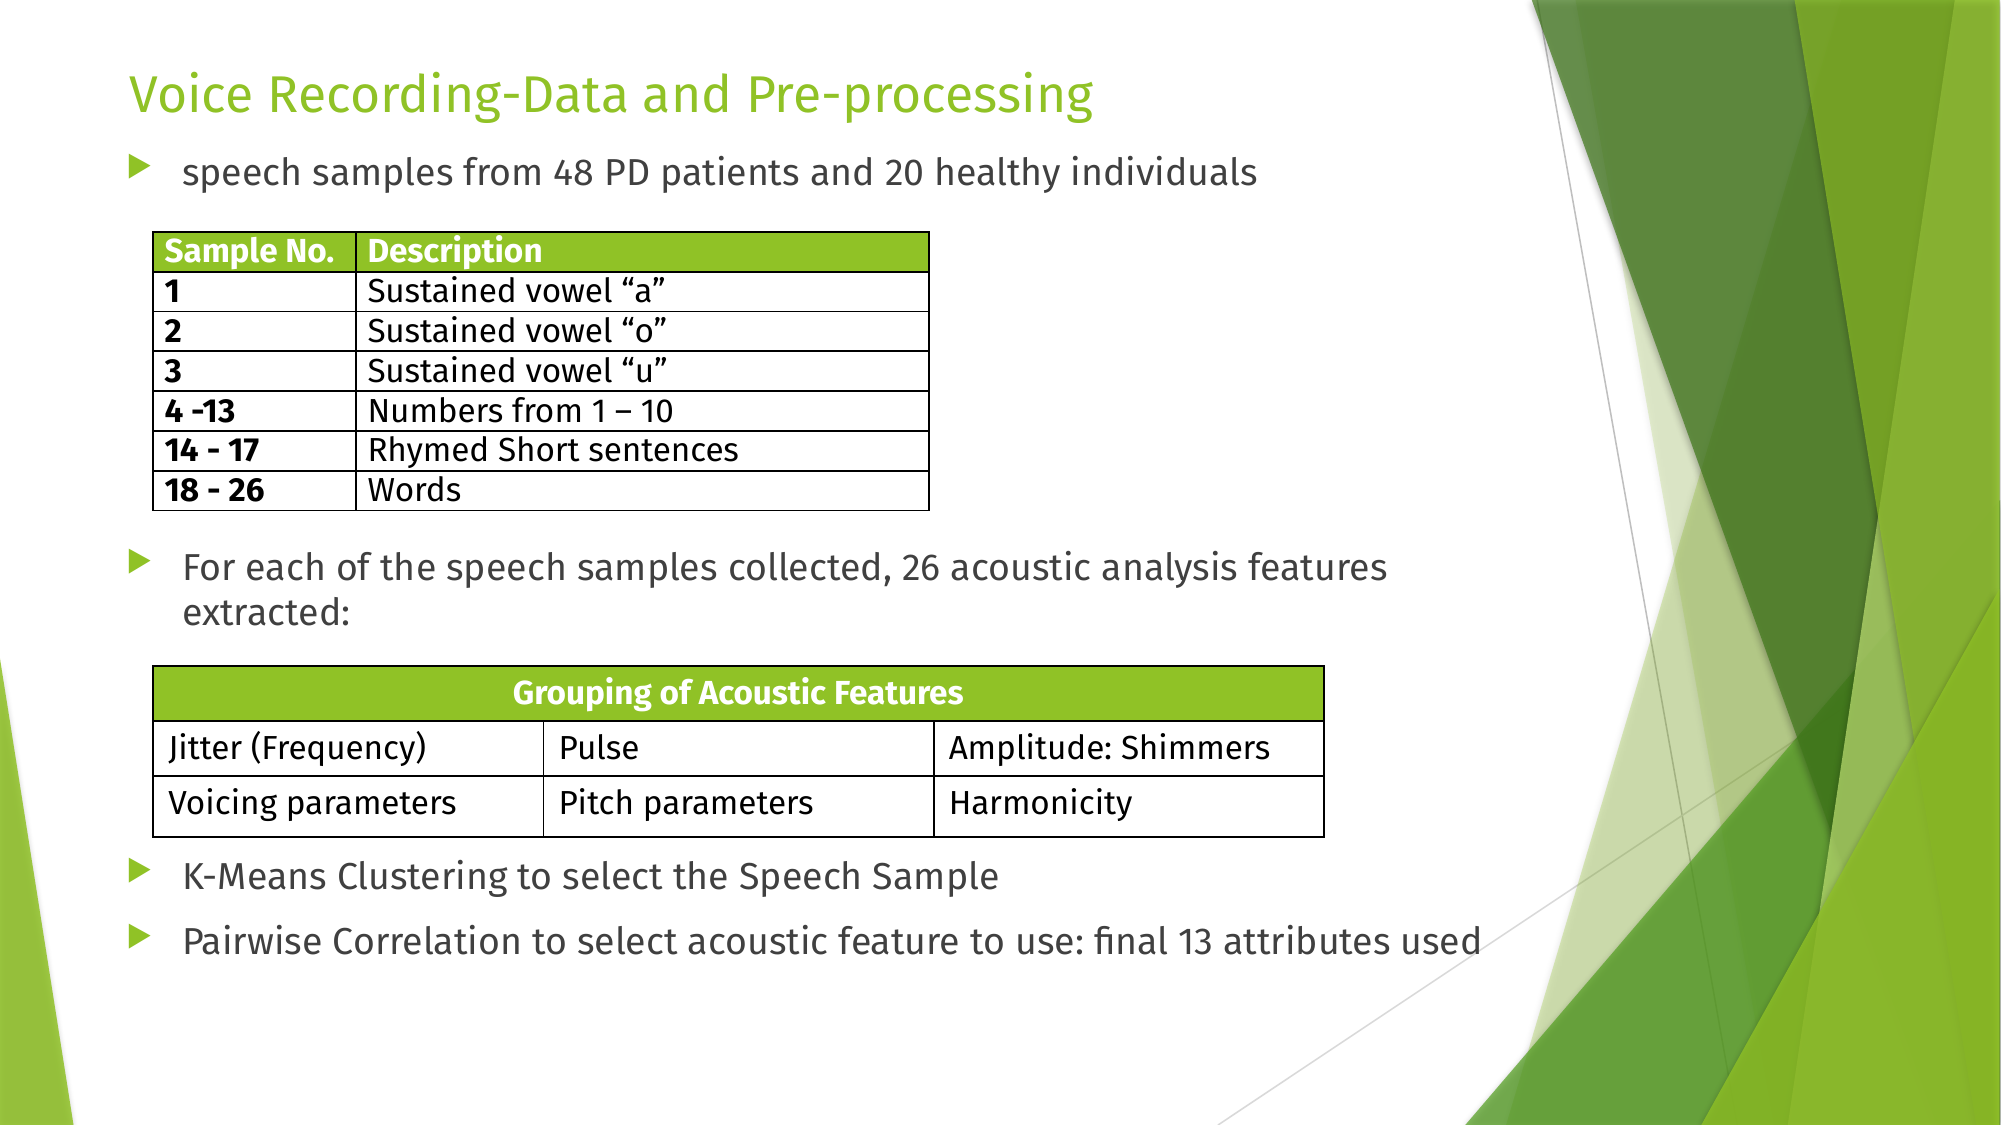

# Voice Recording-Data and Pre-processing
speech samples from 48 PD patients and 20 healthy individuals

For each of the speech samples collected, 26 acoustic analysis features extracted:

K-Means Clustering to select the Speech Sample
Pairwise Correlation to select acoustic feature to use: final 13 attributes used
| Sample No. | Description |
| --- | --- |
| 1 | Sustained vowel “a” |
| 2 | Sustained vowel “o” |
| 3 | Sustained vowel “u” |
| 4 -13 | Numbers from 1 – 10 |
| 14 - 17 | Rhymed Short sentences |
| 18 - 26 | Words |
| Grouping of Acoustic Features |  |  |
| --- | --- | --- |
| Jitter (Frequency) | Pulse | Amplitude: Shimmers |
| Voicing parameters | Pitch parameters | Harmonicity |